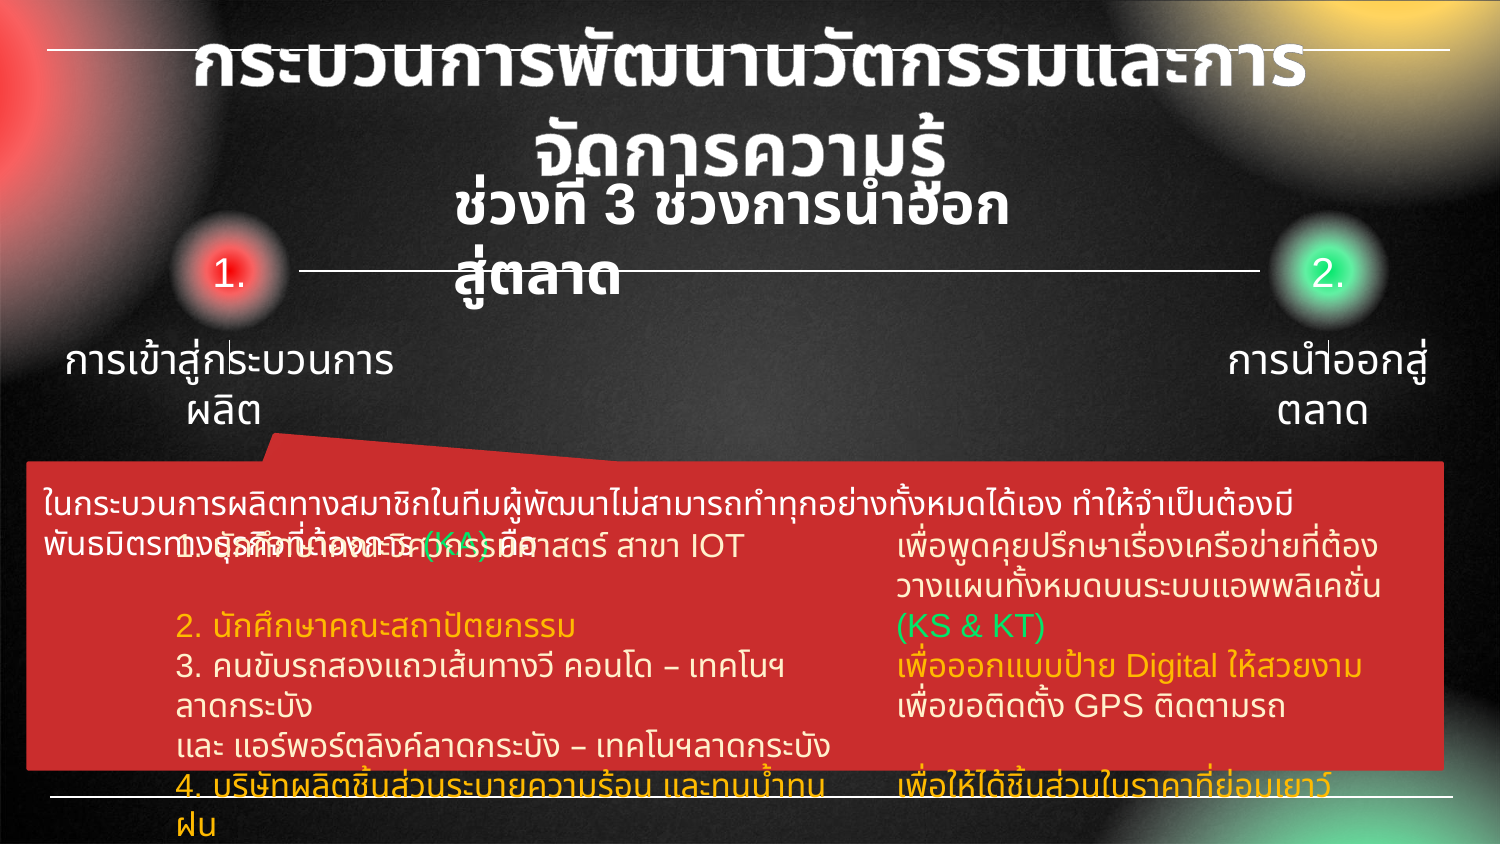

# กระบวนการพัฒนานวัตกรรมและการจัดการความรู้
ช่วงที่ 3 ช่วงการนำออกสู่ตลาด
1.
2.
การเข้าสู่กระบวนการผลิต
การนำออกสู่ตลาด

ในกระบวนการผลิตทางสมาชิกในทีมผู้พัฒนาไม่สามารถทำทุกอย่างทั้งหมดได้เอง ทำให้จำเป็นต้องมีพันธมิตรทางธุรกิจที่ต้องการ (KA) คือ
1. นักศึกษาคณะวิศวกรรมศาสตร์ สาขา IOT

2. นักศึกษาคณะสถาปัตยกรรม
3. คนขับรถสองแถวเส้นทางวี คอนโด – เทคโนฯลาดกระบัง
และ แอร์พอร์ตลิงค์ลาดกระบัง – เทคโนฯลาดกระบัง
4. บริษัทผลิตชิ้นส่วนระบายความร้อน และทนน้ำทนฝน
เพื่อพูดคุยปรึกษาเรื่องเครือข่ายที่ต้องวางแผนทั้งหมดบนระบบแอพพลิเคชั่น (KS & KT)
เพื่อออกแบบป้าย Digital ให้สวยงาม
เพื่อขอติดตั้ง GPS ติดตามรถ

เพื่อให้ได้ชิ้นส่วนในราคาที่ย่อมเยาว์